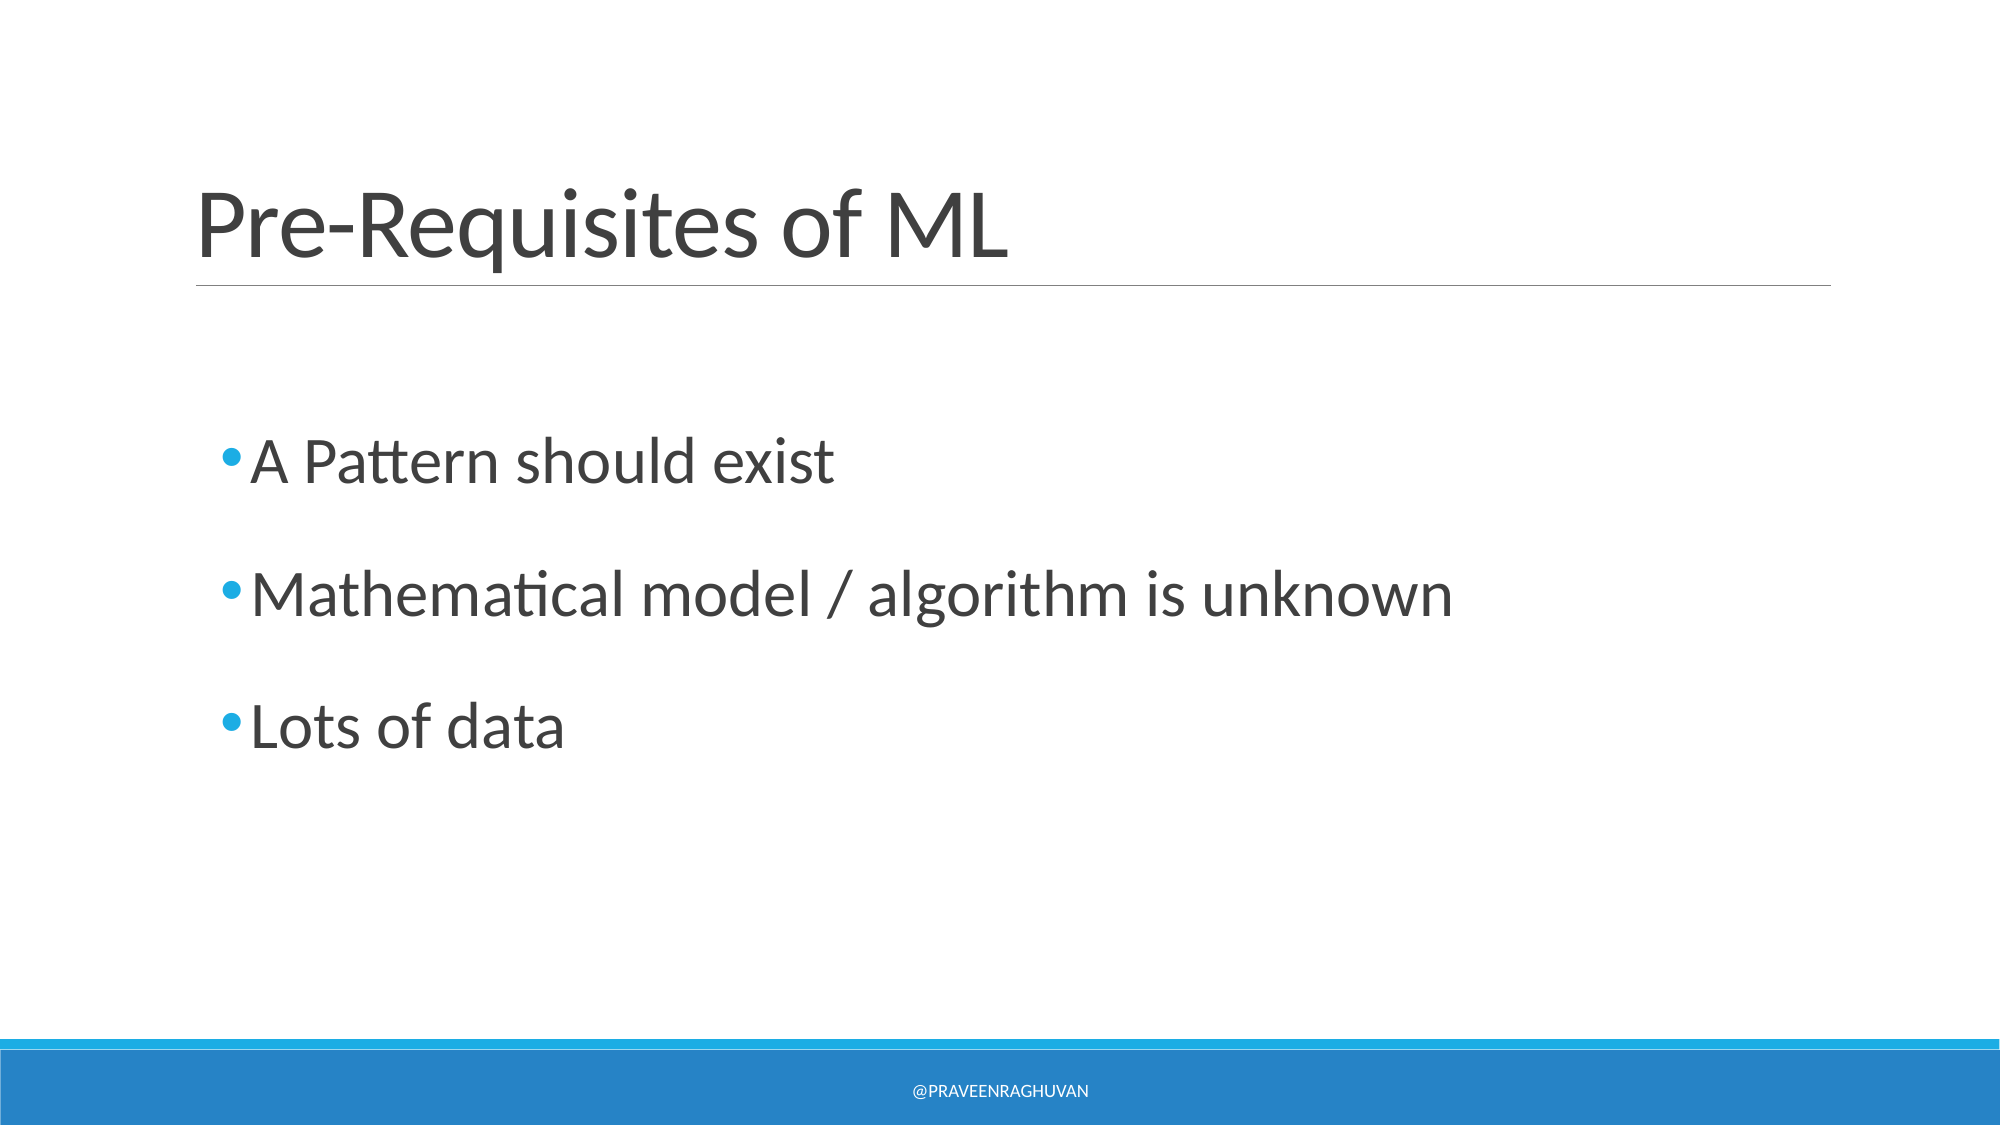

# Pre-Requisites of ML
A Pattern should exist
Mathematical model / algorithm is unknown
Lots of data

@praveenraghuvan